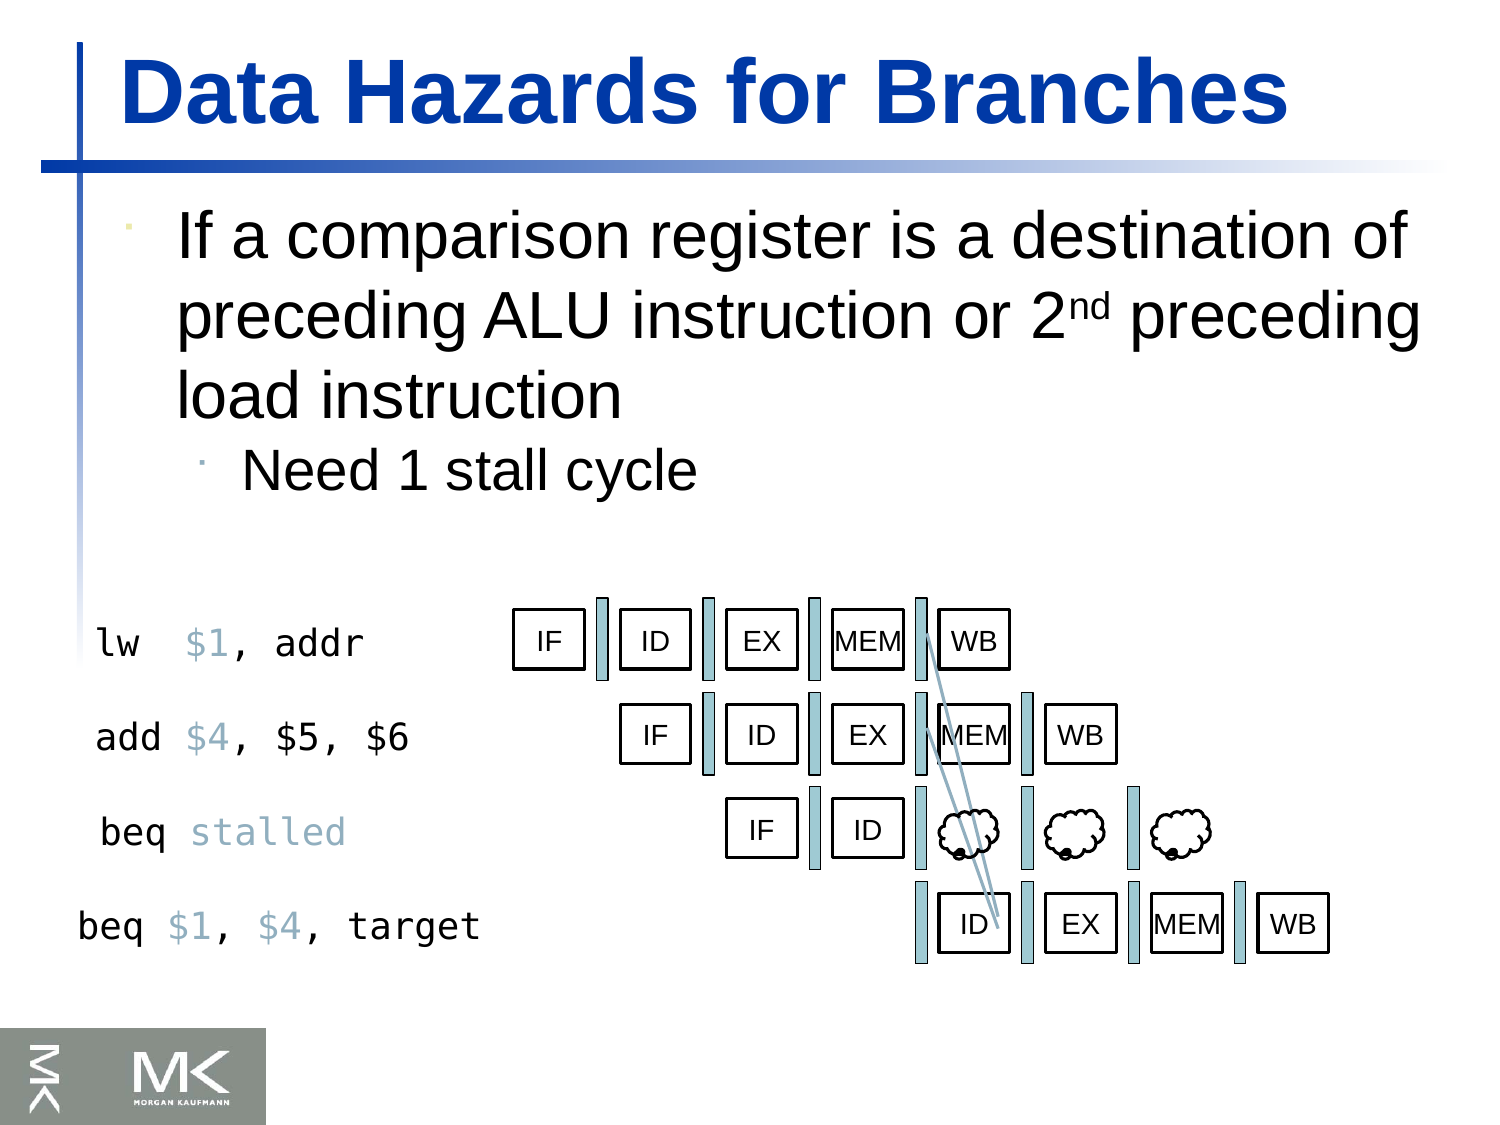

Data Hazards for Branches
If a comparison register is a destination of preceding ALU instruction or 2nd preceding load instruction
Need 1 stall cycle

IF

ID

EX

MEM

WB
lw  $1, addr

IF

ID

EX

MEM

WB
add $4, $5, $6

IF

ID
beq stalled

ID

EX

MEM

WB
beq $1, $4, target
117